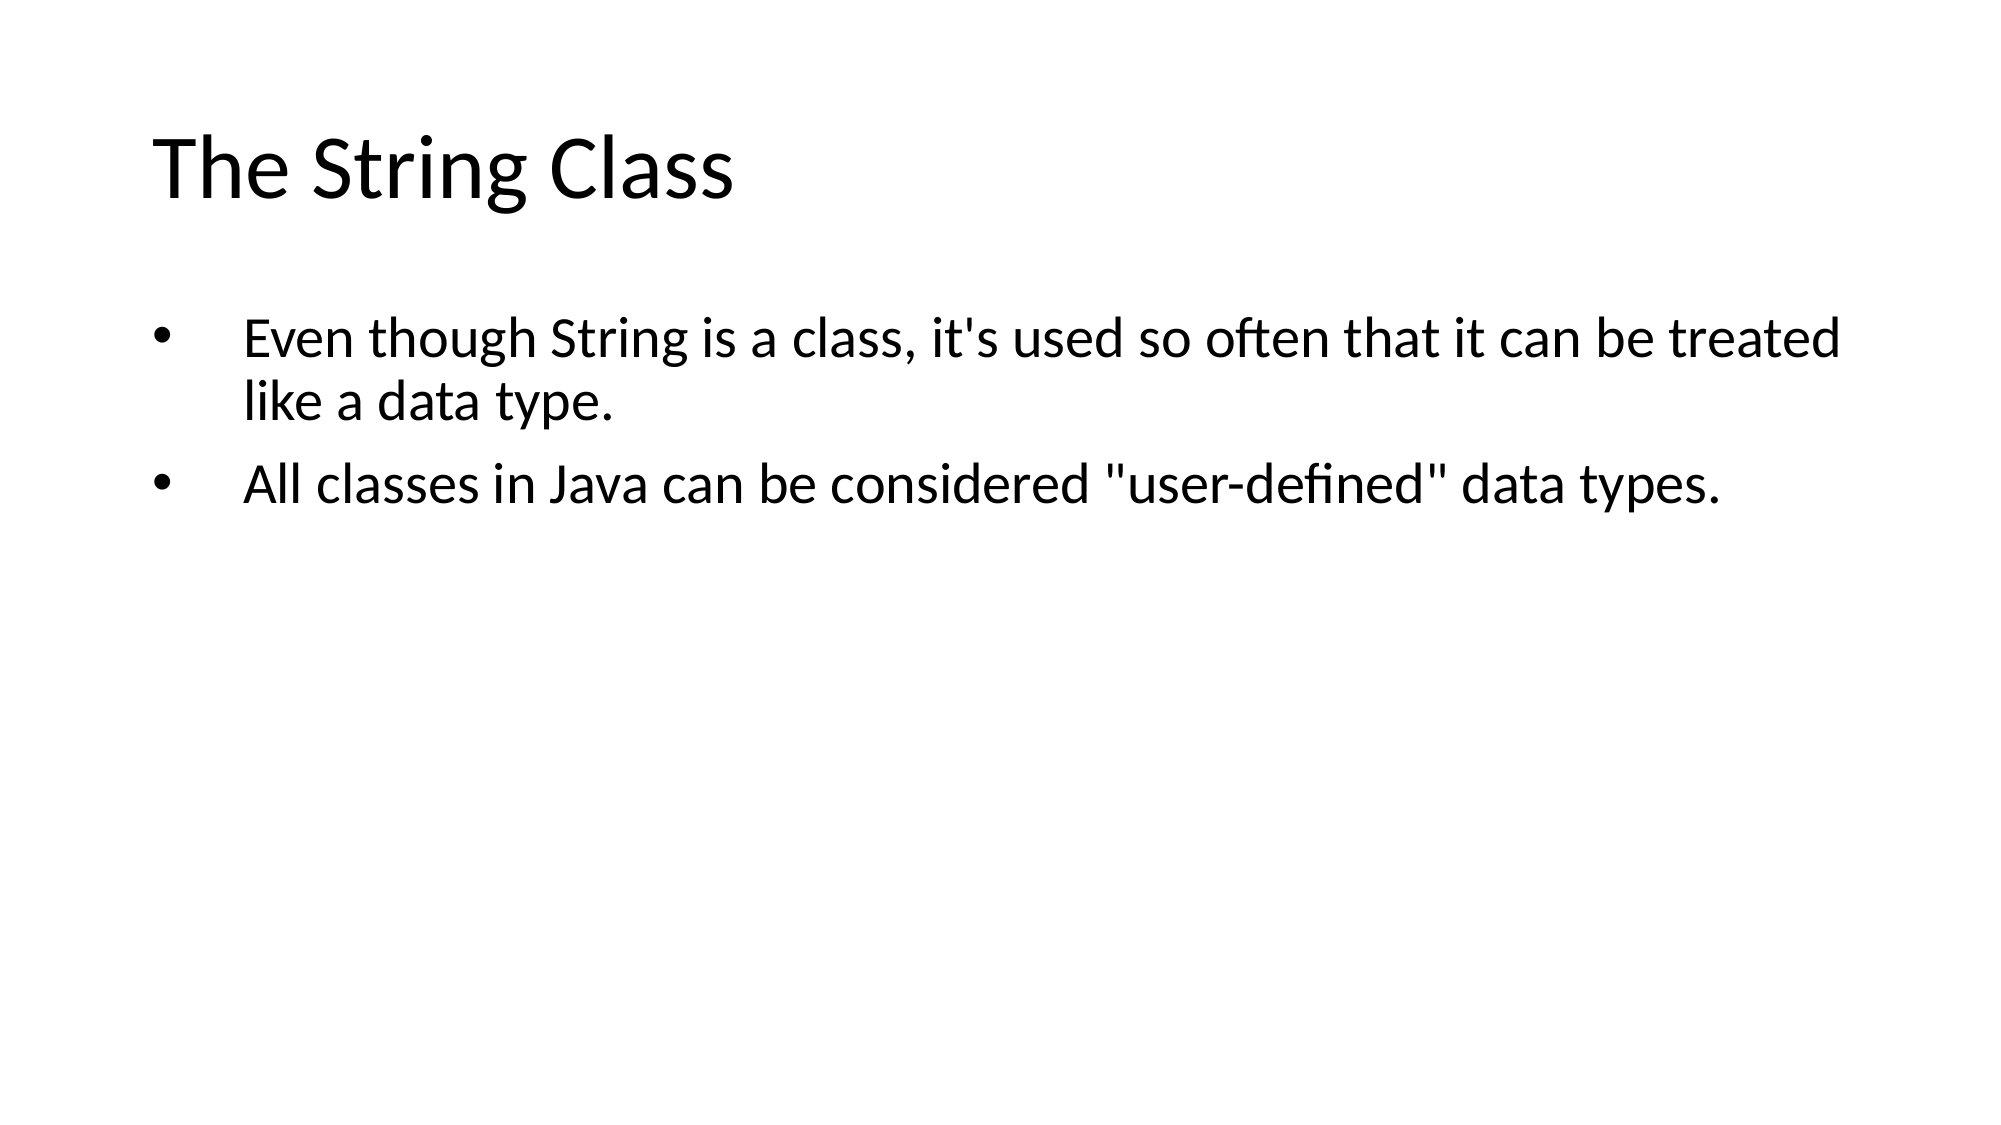

# The String Class
Even though String is a class, it's used so often that it can be treated like a data type.
All classes in Java can be considered "user-defined" data types.